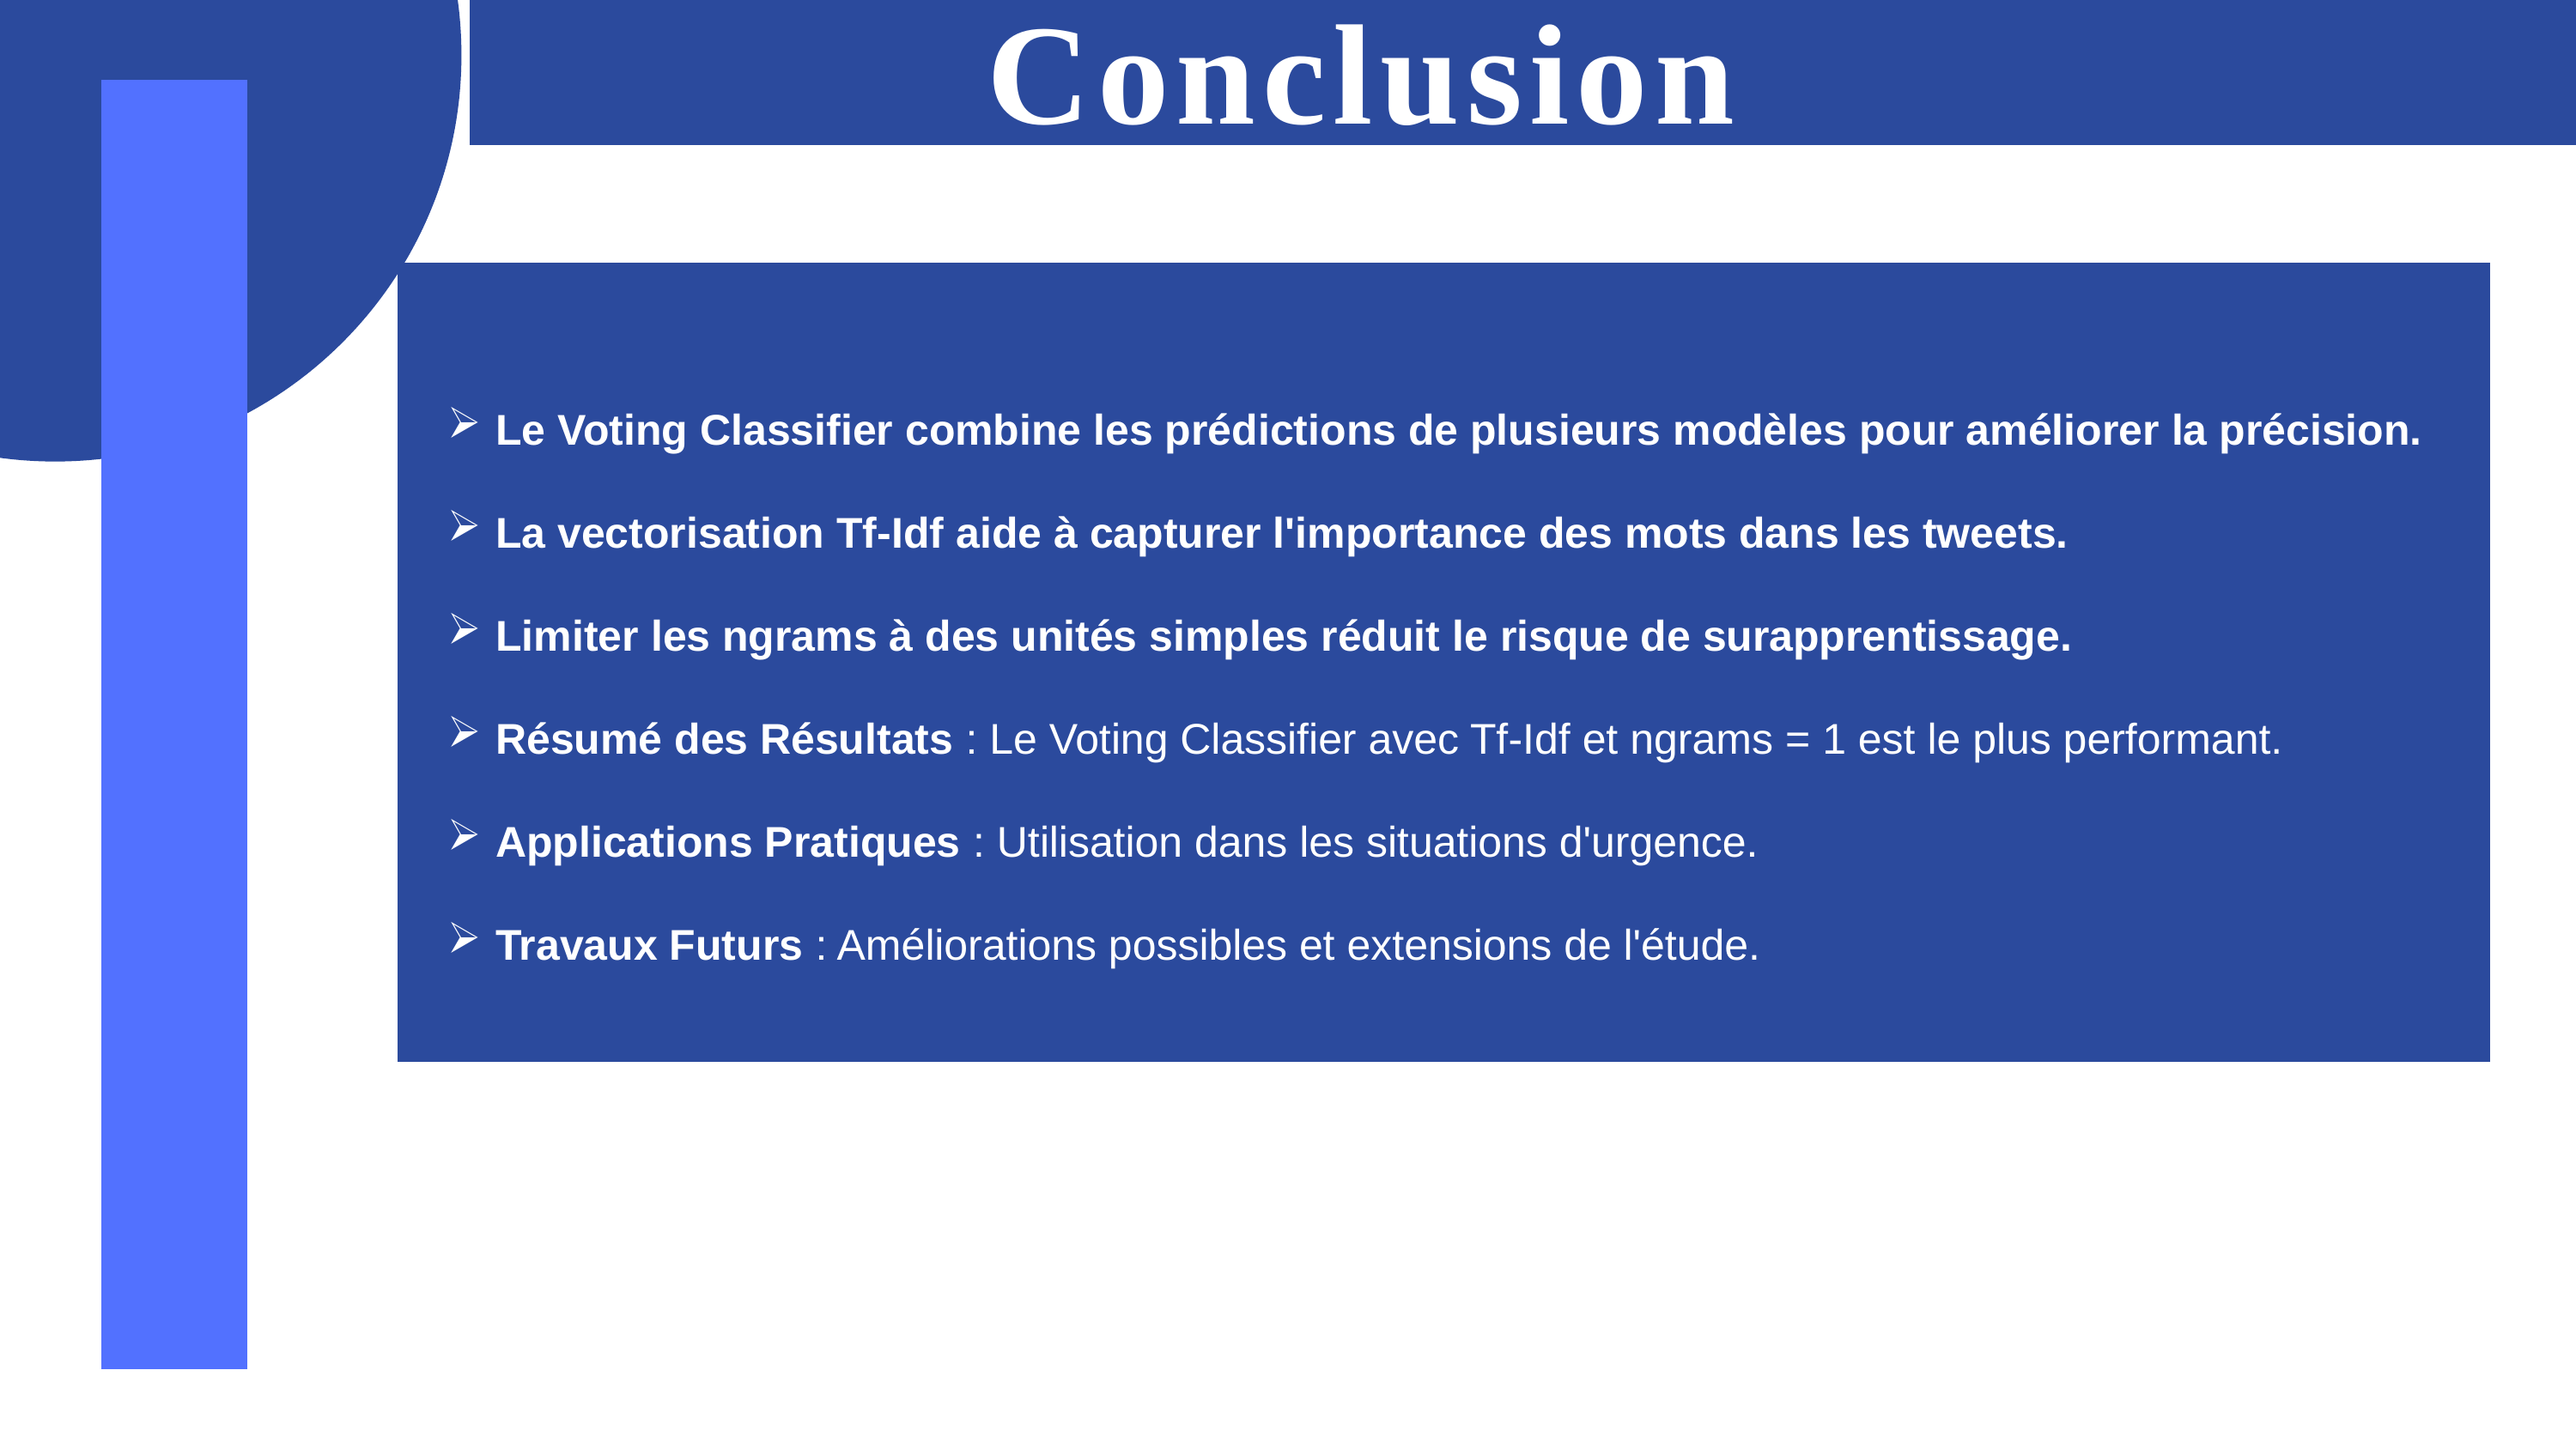

Conclusion

Le Voting Classifier combine les prédictions de plusieurs modèles pour améliorer la précision.

La vectorisation Tf-Idf aide à capturer l'importance des mots dans les tweets.

Limiter les ngrams à des unités simples réduit le risque de surapprentissage.

Résumé des Résultats : Le Voting Classifier avec Tf-Idf et ngrams = 1 est le plus performant.

Applications Pratiques : Utilisation dans les situations d'urgence.

Travaux Futurs : Améliorations possibles et extensions de l'étude.